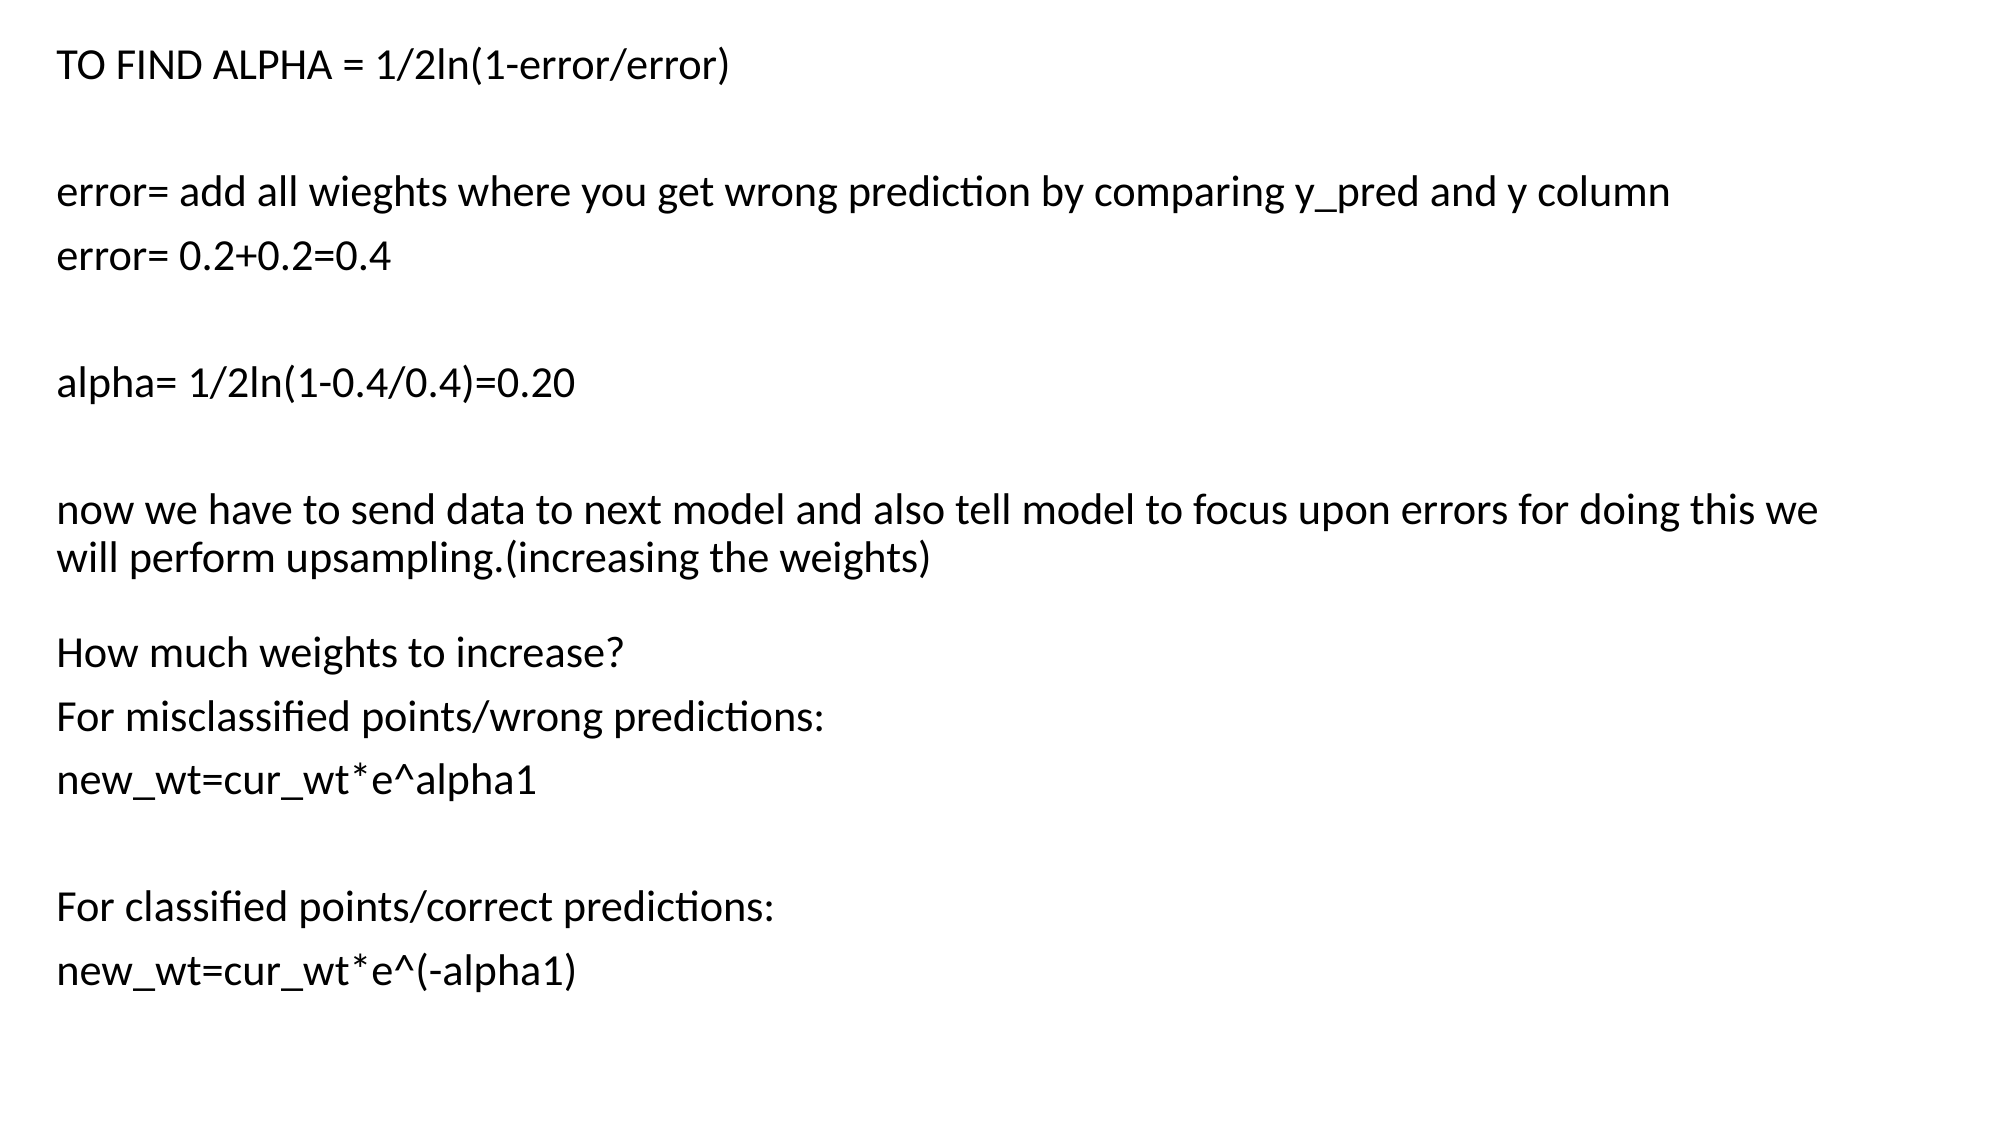

TO FIND ALPHA = 1/2ln(1-error/error)

error= add all wieghts where you get wrong prediction by comparing y_pred and y column
error= 0.2+0.2=0.4

alpha= 1/2ln(1-0.4/0.4)=0.20

now we have to send data to next model and also tell model to focus upon errors for doing this we will perform upsampling.(increasing the weights)
How much weights to increase?
For misclassified points/wrong predictions:
new_wt=cur_wt*e^alpha1

For classified points/correct predictions:
new_wt=cur_wt*e^(-alpha1)